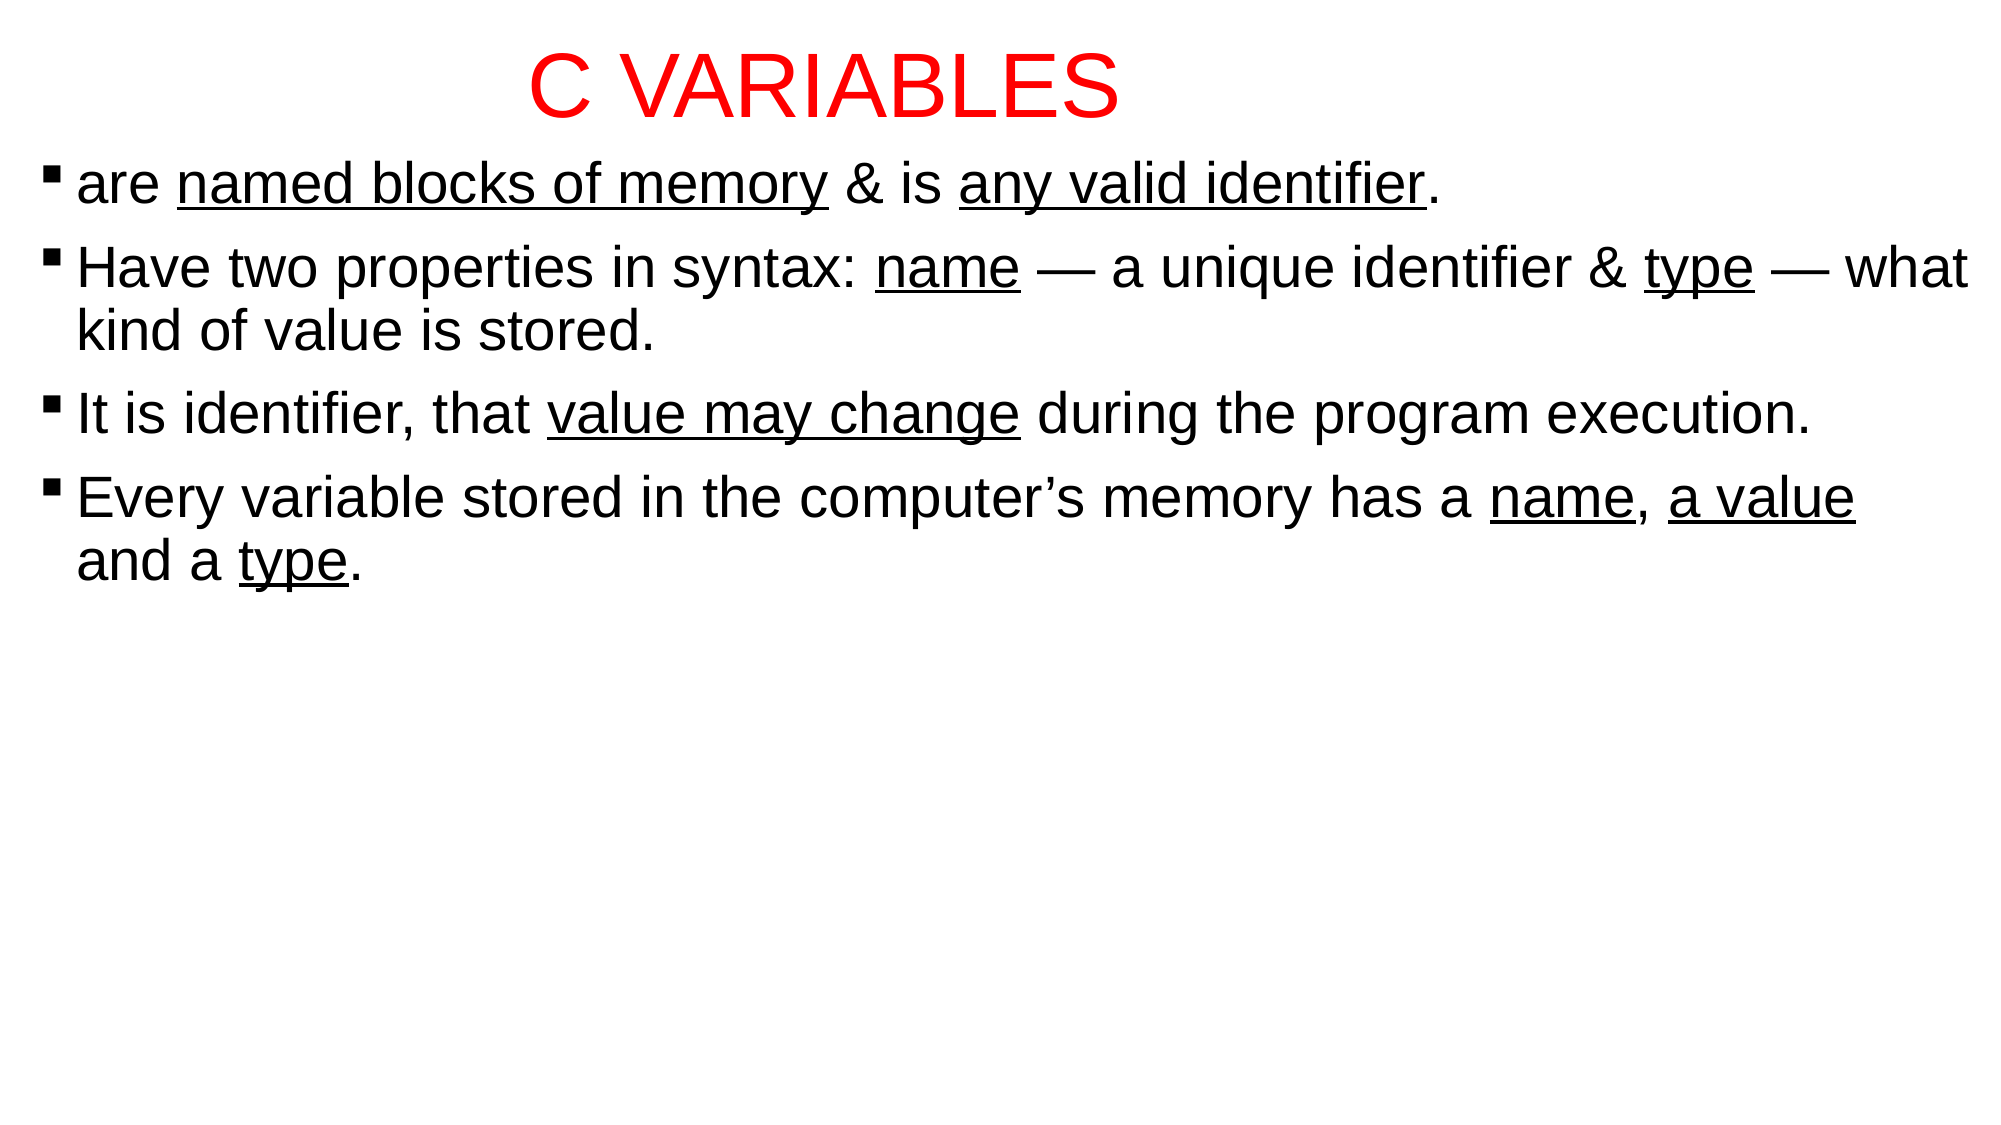

# C VARIABLES
are named blocks of memory & is any valid identifier.
Have two properties in syntax: name — a unique identifier & type — what kind of value is stored.
It is identifier, that value may change during the program execution.
Every variable stored in the computer’s memory has a name, a value and a type.